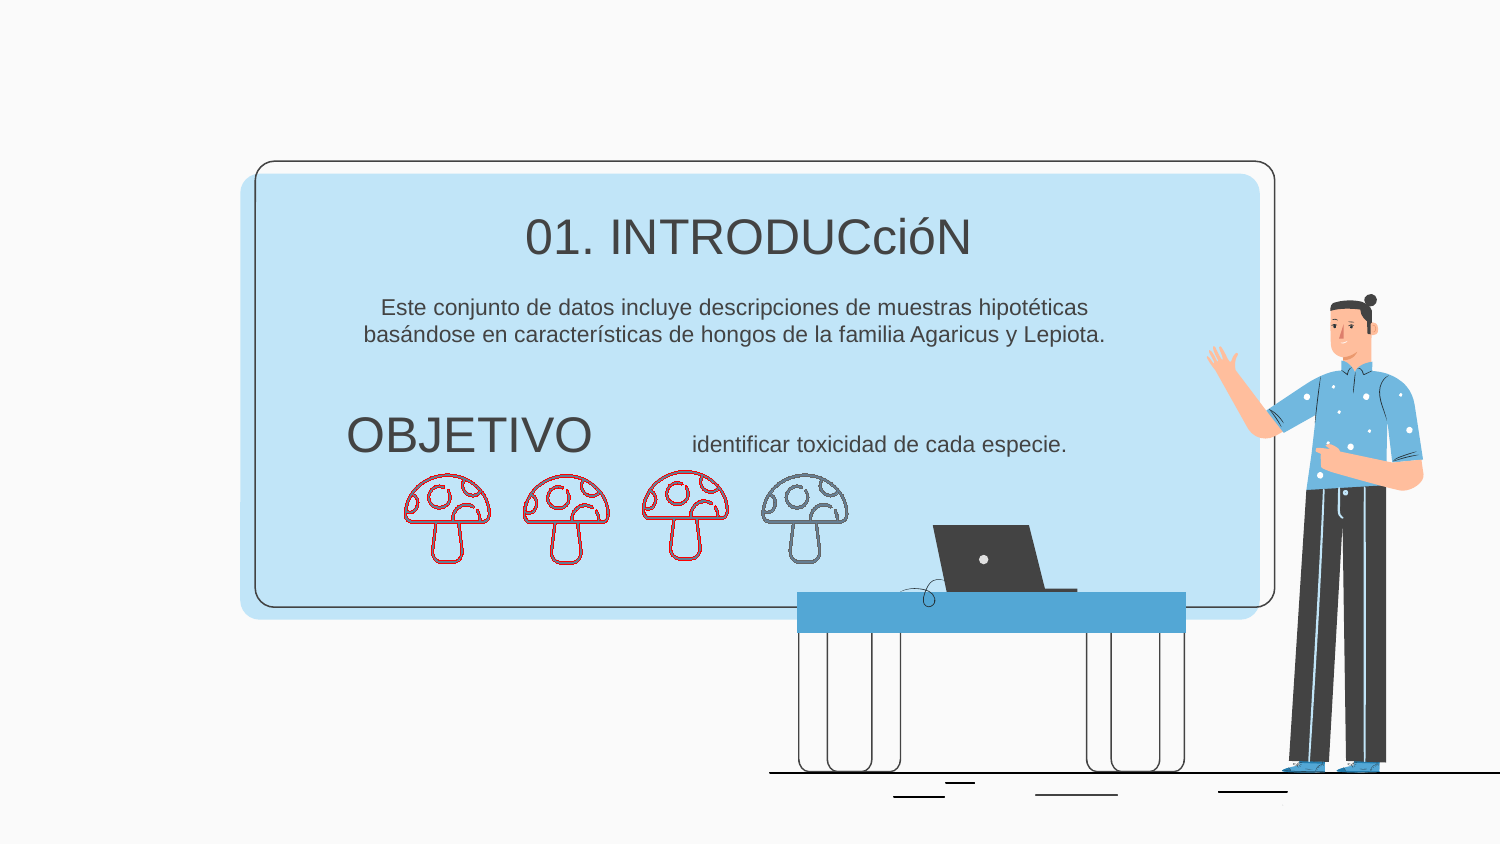

# 01. INTRODUCcióN
Este conjunto de datos incluye descripciones de muestras hipotéticas basándose en características de hongos de la familia Agaricus y Lepiota.

OBJETIVO       identificar toxicidad de cada especie.